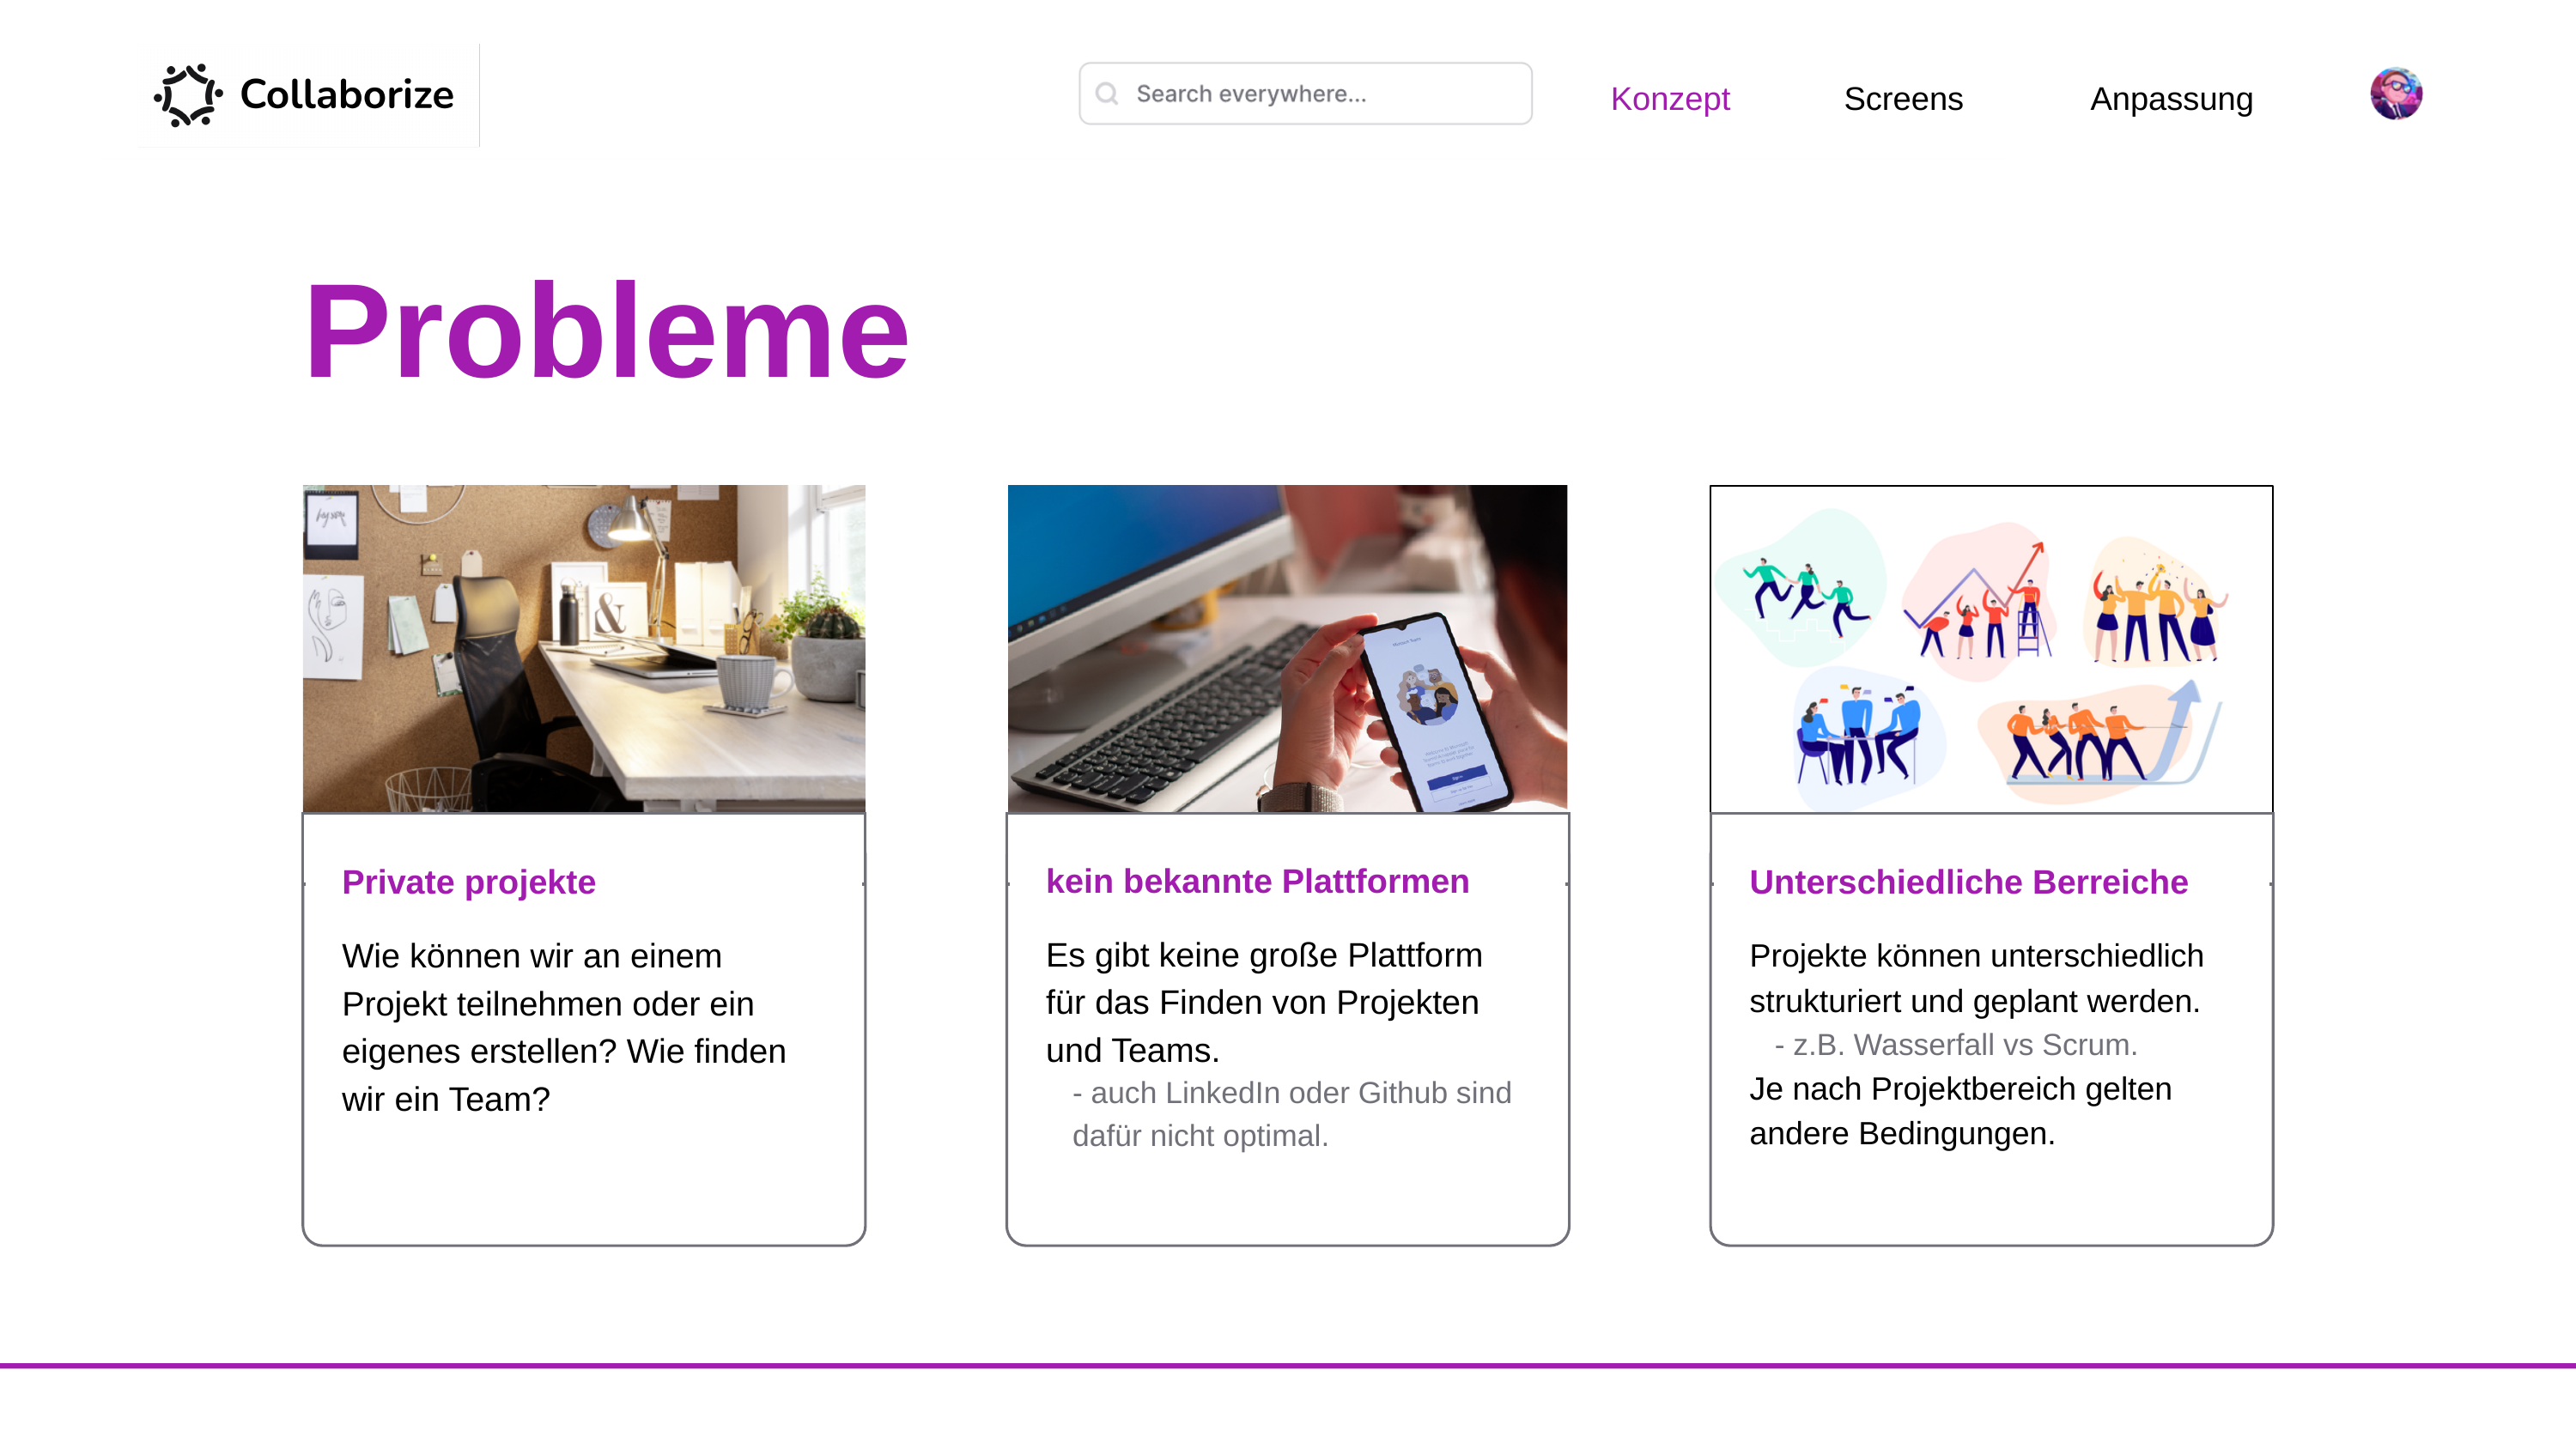

Your Logo
Date//Time//Year
Konzept
Screens
Anpassung

Probleme

Private projekte

Wie können wir an einem Projekt teilnehmen oder ein eigenes erstellen? Wie finden wir ein Team?

Unterschiedliche Berreiche

Projekte können unterschiedlich strukturiert und geplant werden.
   - z.B. Wasserfall vs Scrum.
Je nach Projektbereich gelten andere Bedingungen.

kein bekannte Plattformen

Es gibt keine große Plattform für das Finden von Projekten und Teams.
- auch LinkedIn oder Github sind dafür nicht optimal.